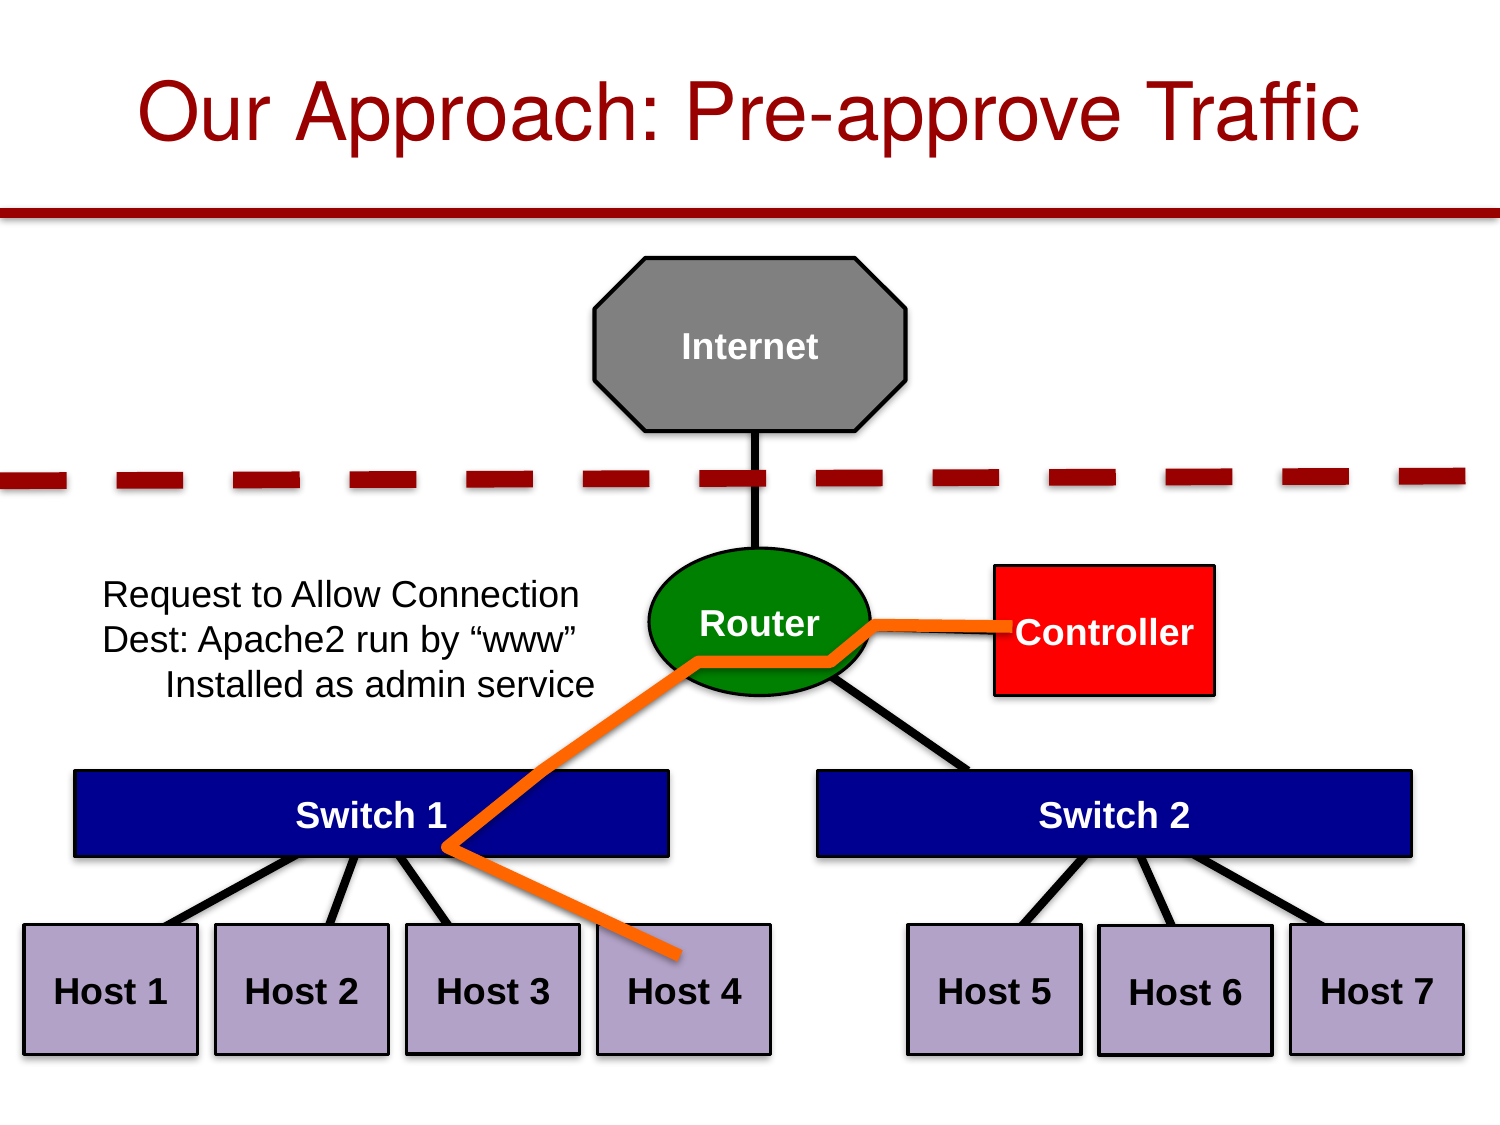

# Our Approach: Pre-approve Traffic
Internet
Router
Request to Allow Connection
Dest: Apache2 run by “www”
      Installed as admin service
Controller

Switch 1
Switch 2
Host 3
Host 1
Host 4
Host 7
Host 2
Host 5
Host 6